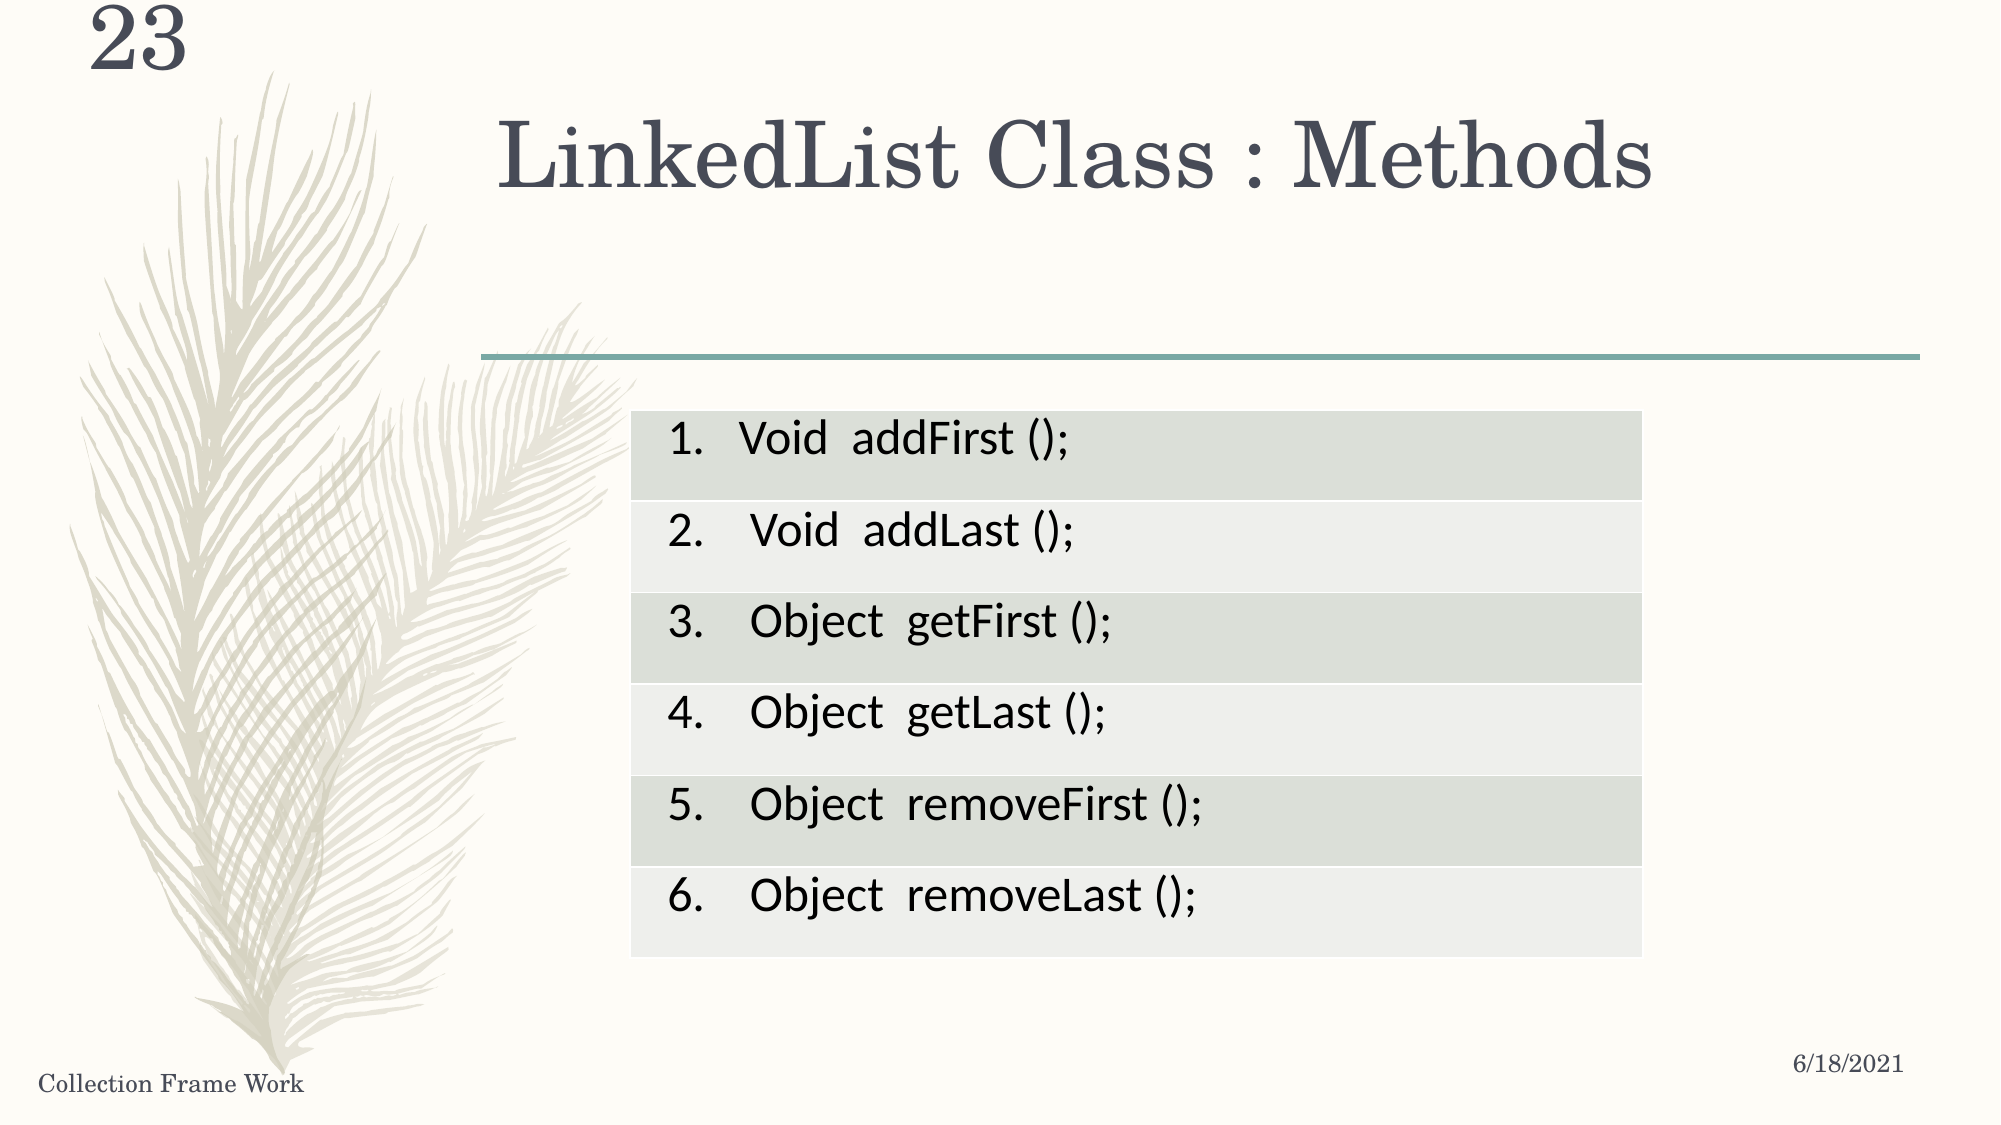

23
# LinkedList Class : Methods
| 1. Void addFirst (); |
| --- |
| 2. Void addLast (); |
| 3. Object getFirst (); |
| 4. Object getLast (); |
| 5. Object removeFirst (); |
| 6. Object removeLast (); |
6/18/2021
Collection Frame Work